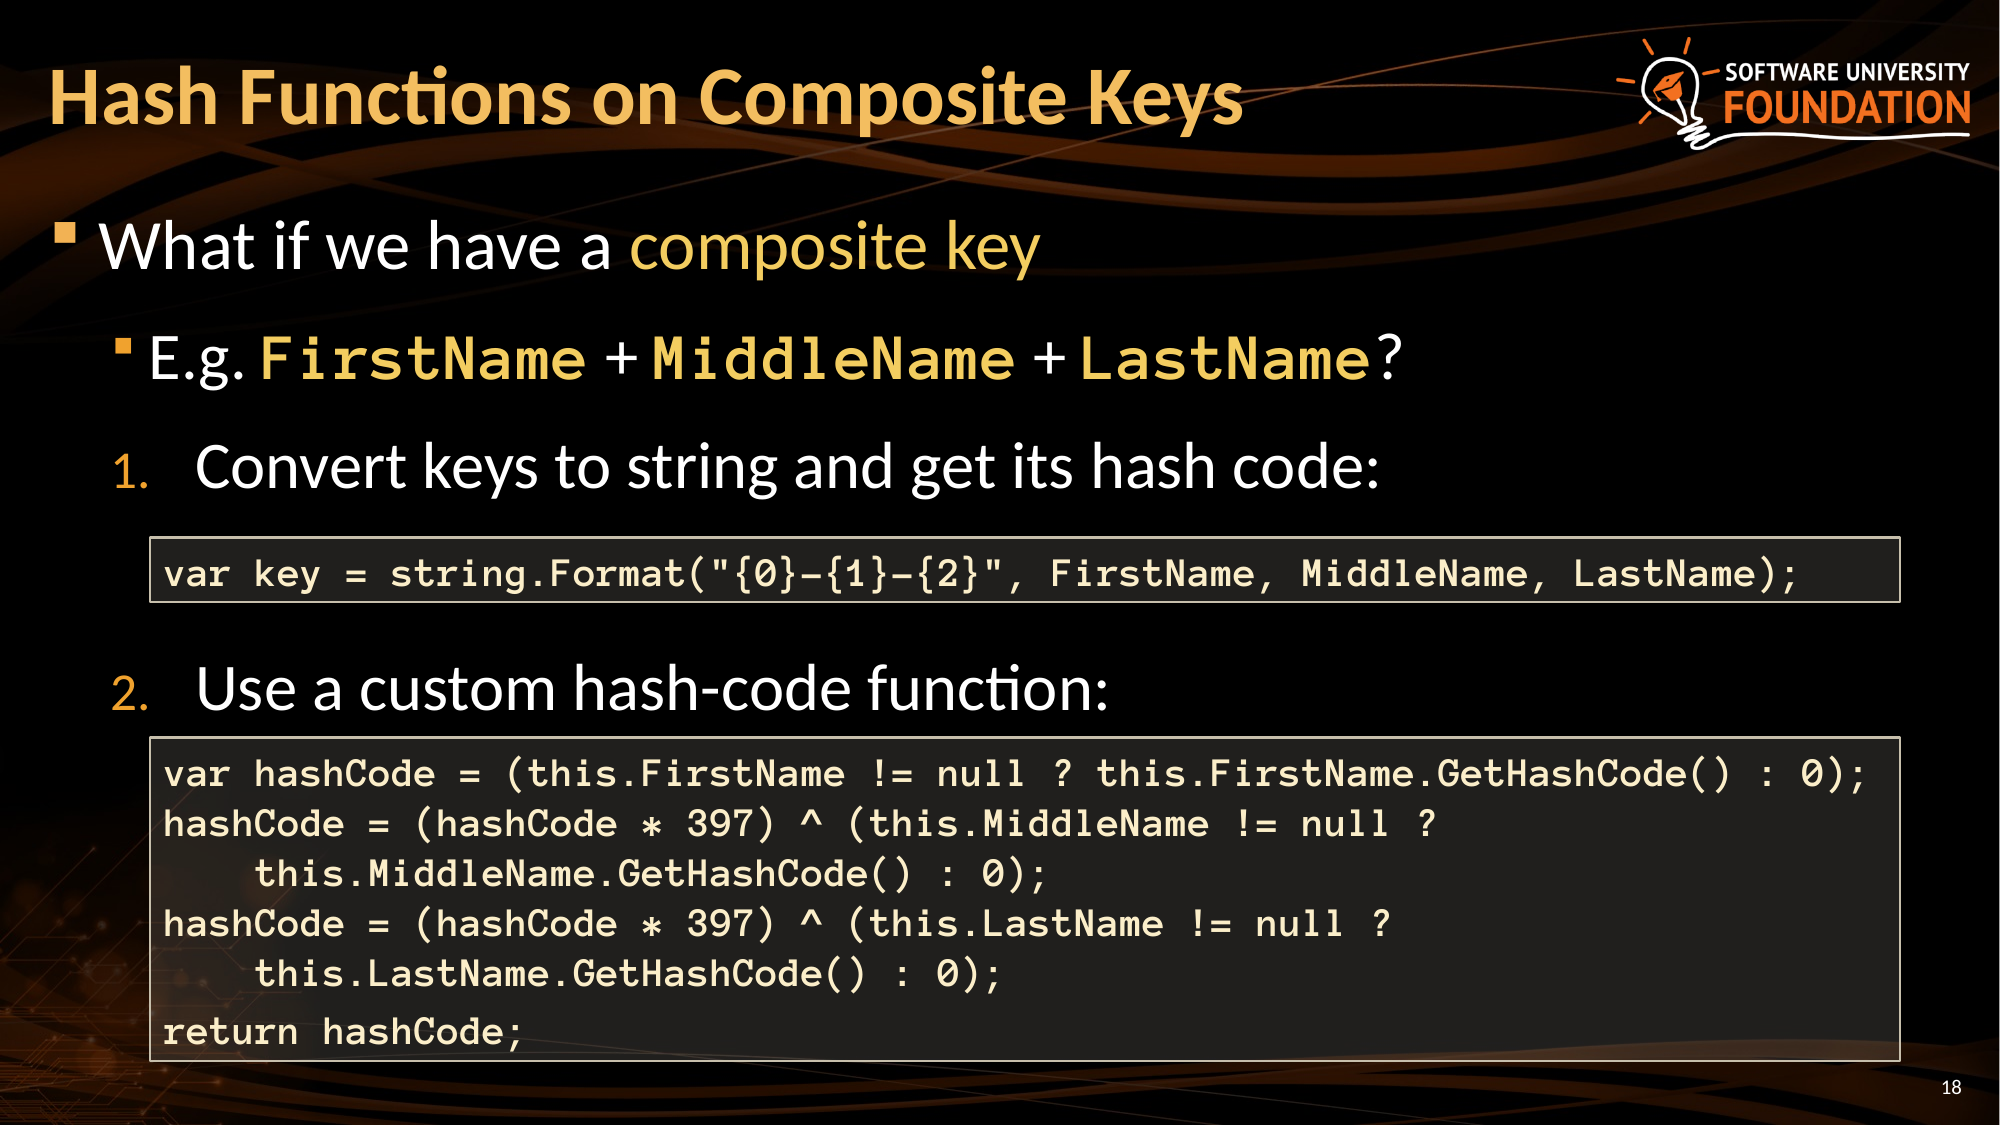

# Hash Functions on Composite Keys
What if we have a composite key
E.g. FirstName + MiddleName + LastName?
Convert keys to string and get its hash code:

Use a custom hash-code function:

var key = string.Format("{0}-{1}-{2}", FirstName, MiddleName, LastName);
var hashCode = (this.FirstName != null ? this.FirstName.GetHashCode() : 0);
hashCode = (hashCode * 397) ^ (this.MiddleName != null ?
    this.MiddleName.GetHashCode() : 0);
hashCode = (hashCode * 397) ^ (this.LastName != null ?
    this.LastName.GetHashCode() : 0);
return hashCode;
18